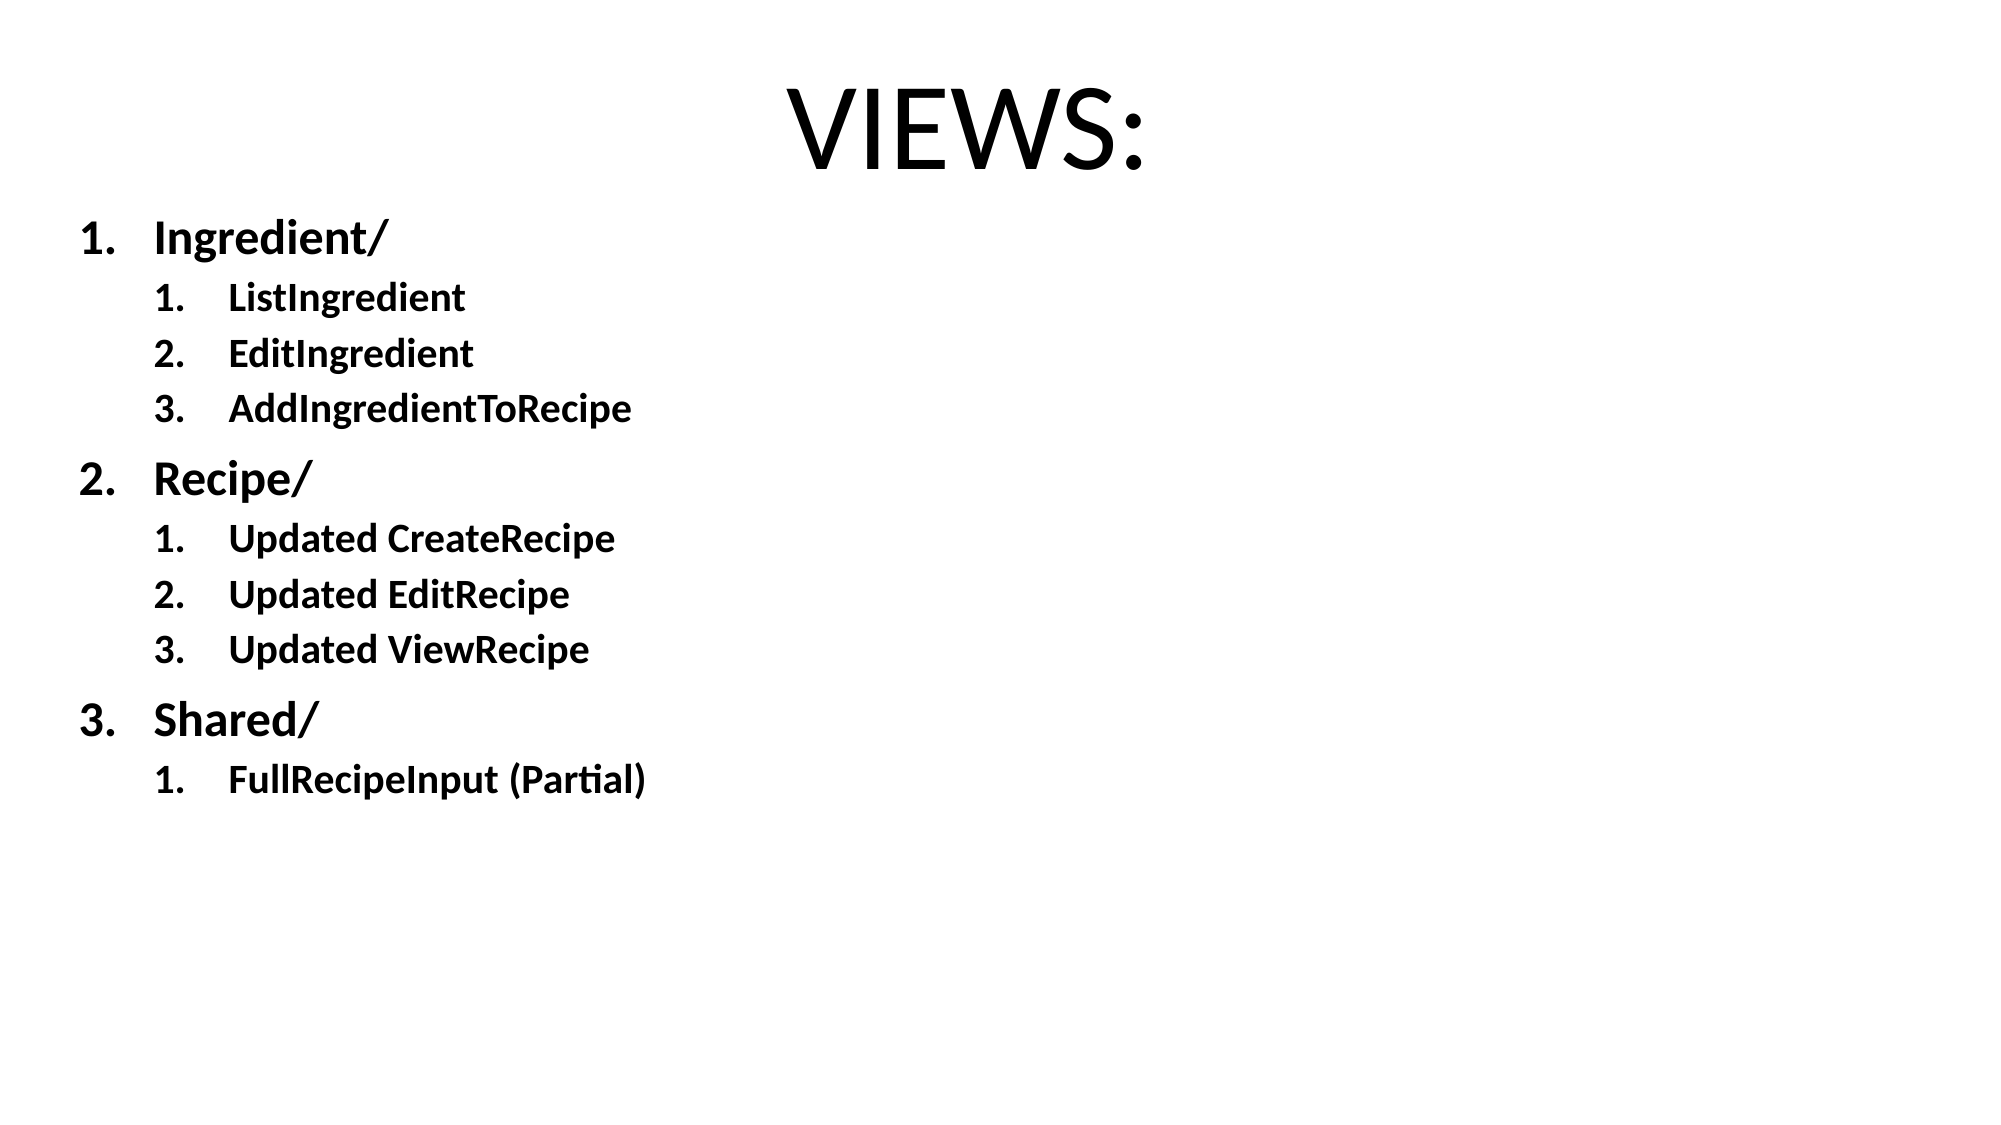

# VIEWS:
Ingredient/
ListIngredient
EditIngredient
AddIngredientToRecipe
Recipe/
Updated CreateRecipe
Updated EditRecipe
Updated ViewRecipe
Shared/
FullRecipeInput (Partial)